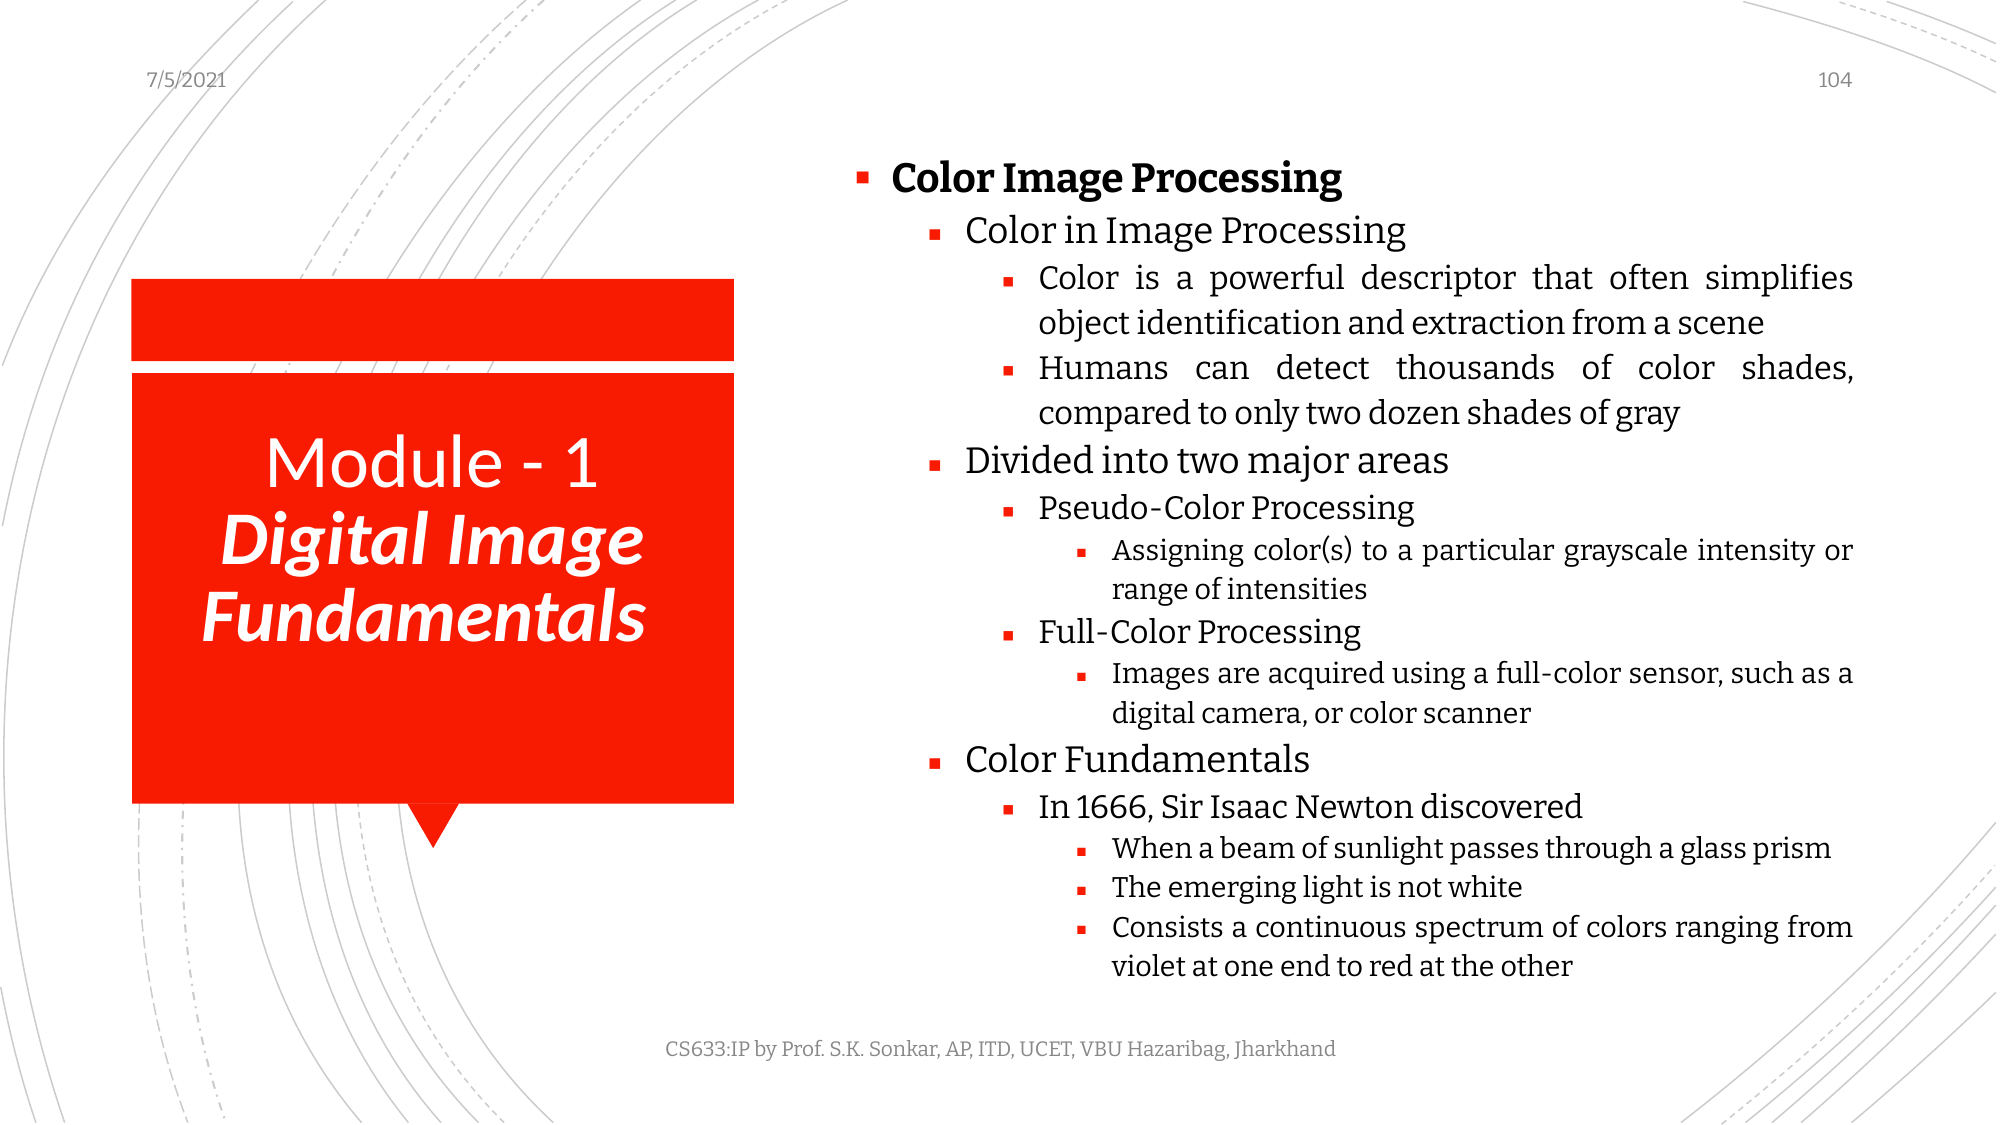

7/5/2021
104
Color Image Processing
Color in Image Processing
Color is a powerful descriptor that often simplifies object identification and extraction from a scene
Humans can detect thousands of color shades, compared to only two dozen shades of gray
Divided into two major areas
Pseudo-Color Processing
Assigning color(s) to a particular grayscale intensity or range of intensities
Full-Color Processing
Images are acquired using a full-color sensor, such as a digital camera, or color scanner
Color Fundamentals
In 1666, Sir Isaac Newton discovered
When a beam of sunlight passes through a glass prism
The emerging light is not white
Consists a continuous spectrum of colors ranging from violet at one end to red at the other
# Module - 1 Digital Image Fundamentals
CS633:IP by Prof. S.K. Sonkar, AP, ITD, UCET, VBU Hazaribag, Jharkhand